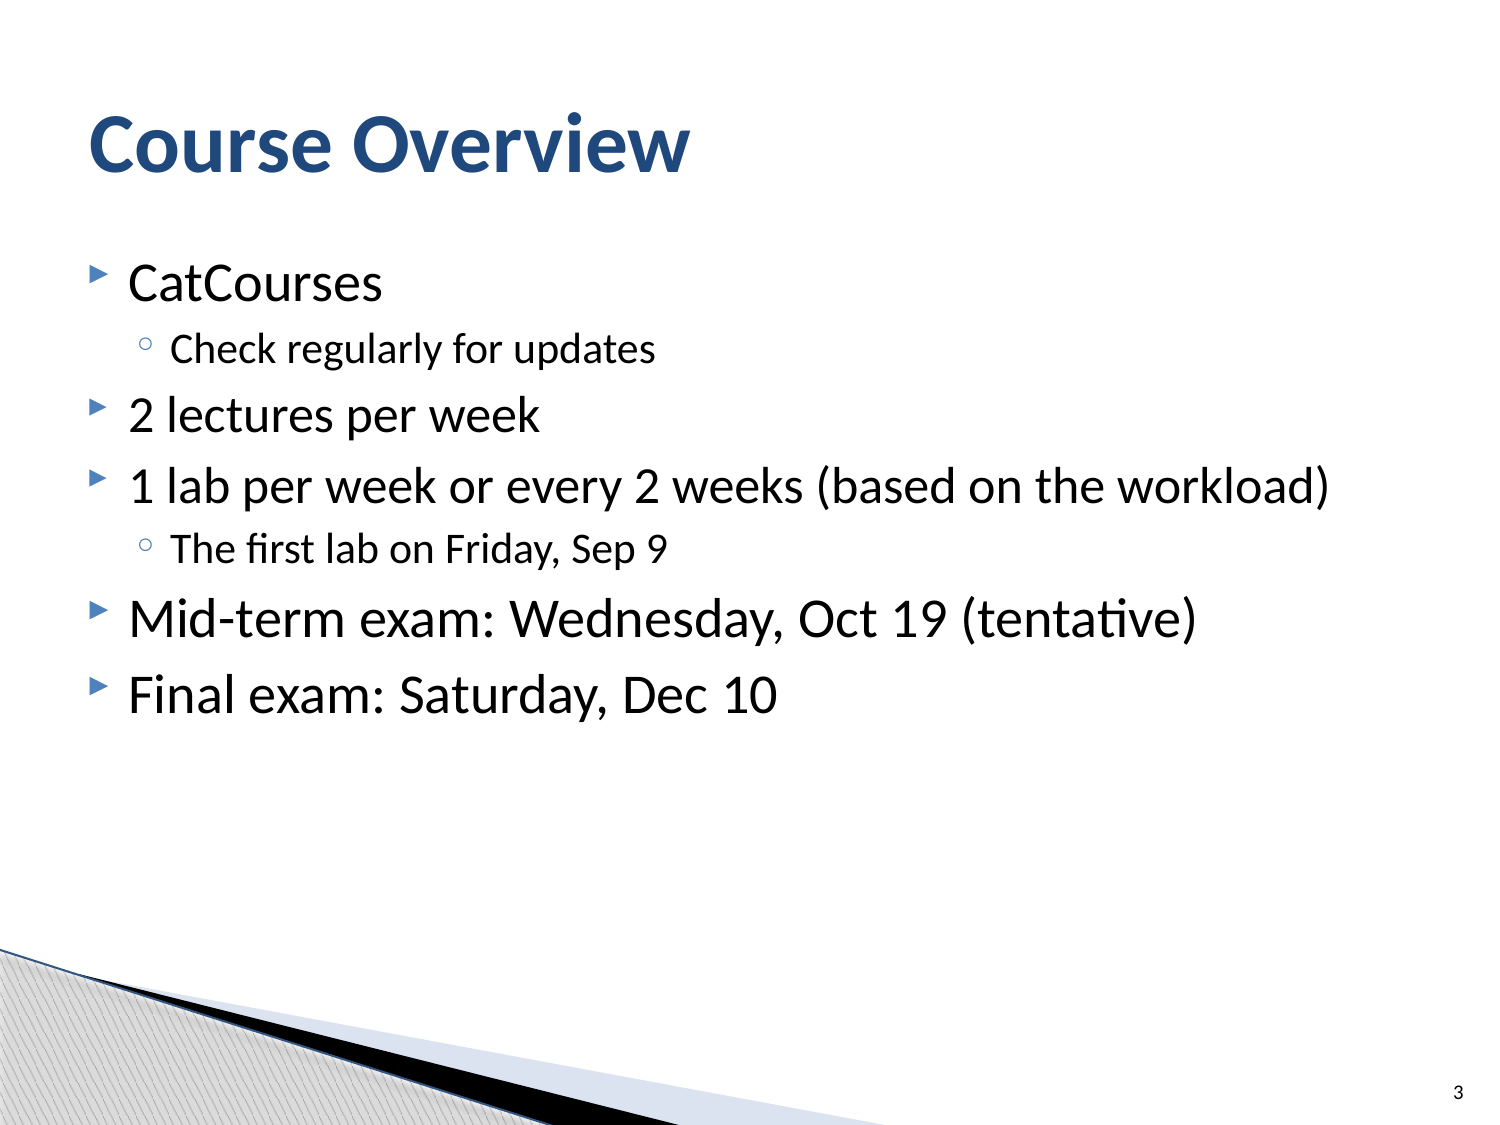

# Course Overview
CatCourses
Check regularly for updates
2 lectures per week
1 lab per week or every 2 weeks (based on the workload)
The first lab on Friday, Sep 9
Mid-term exam: Wednesday, Oct 19 (tentative)
Final exam: Saturday, Dec 10
3